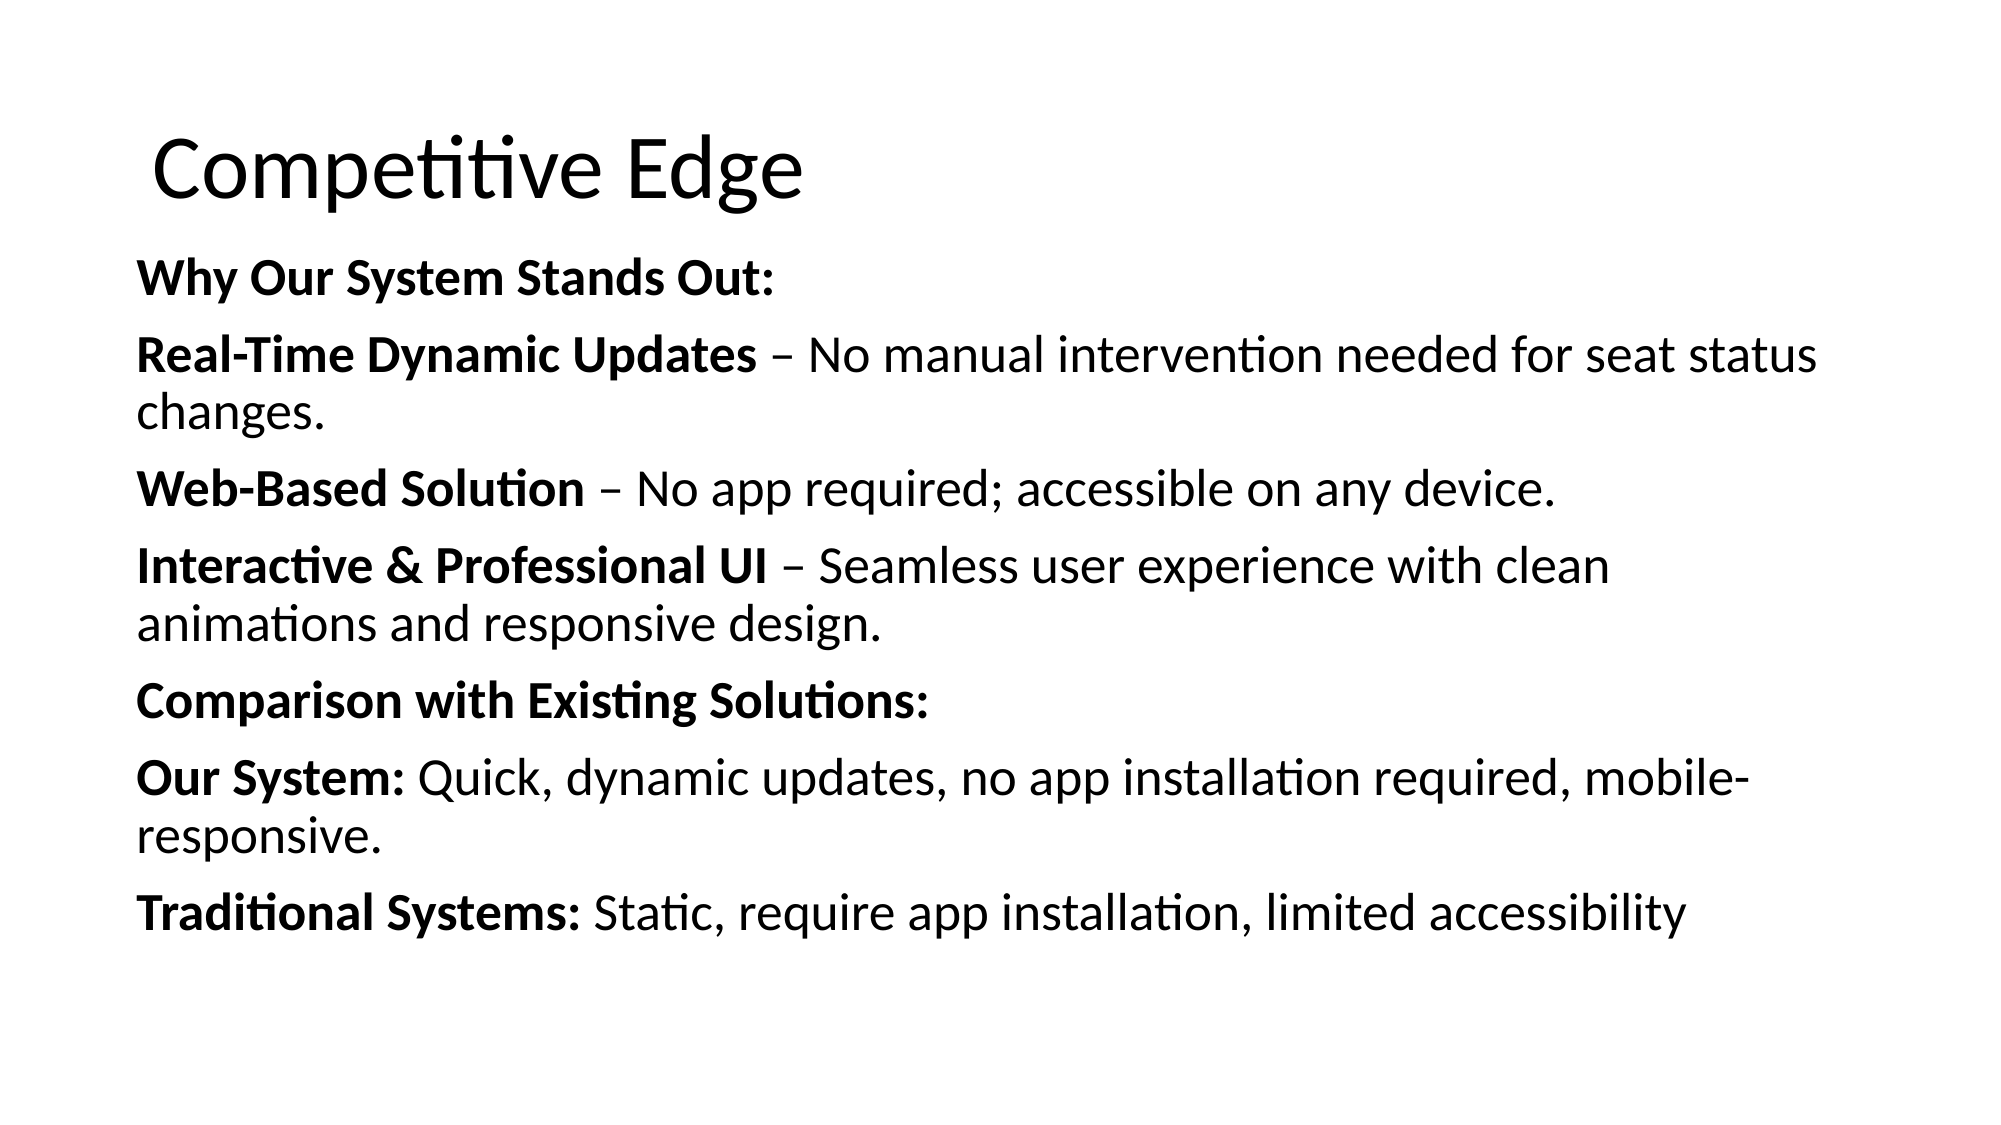

# Competitive Edge
Why Our System Stands Out:
Real-Time Dynamic Updates – No manual intervention needed for seat status changes.
Web-Based Solution – No app required; accessible on any device.
Interactive & Professional UI – Seamless user experience with clean animations and responsive design.
Comparison with Existing Solutions:
Our System: Quick, dynamic updates, no app installation required, mobile-responsive.
Traditional Systems: Static, require app installation, limited accessibility